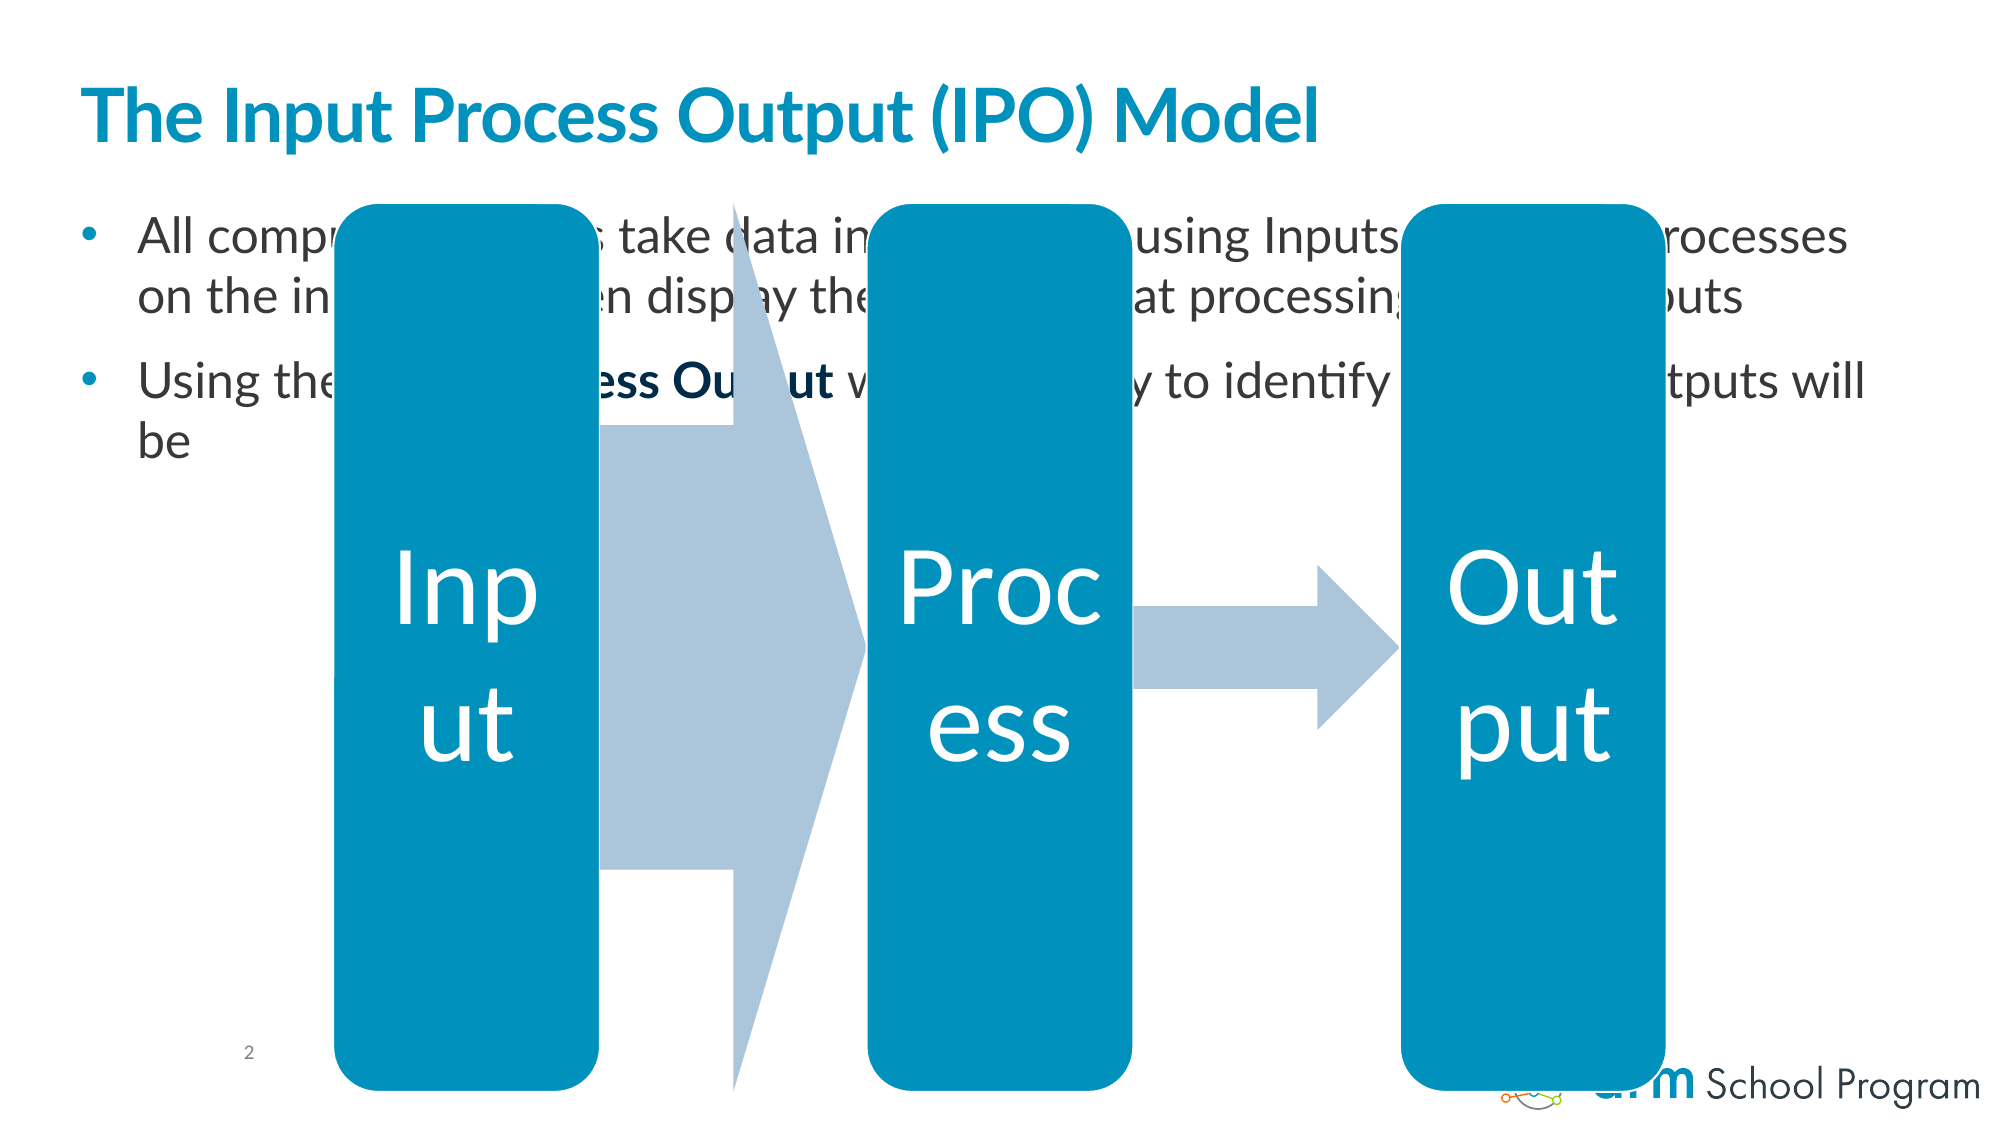

# The Input Process Output (IPO) Model
All computer systems take data into a system using Inputs, carry out processes on the inputs and then display the result of that processing using Outputs
Using the Input Process Output worksheet try to identify what the outputs will be
Input
Process
Output